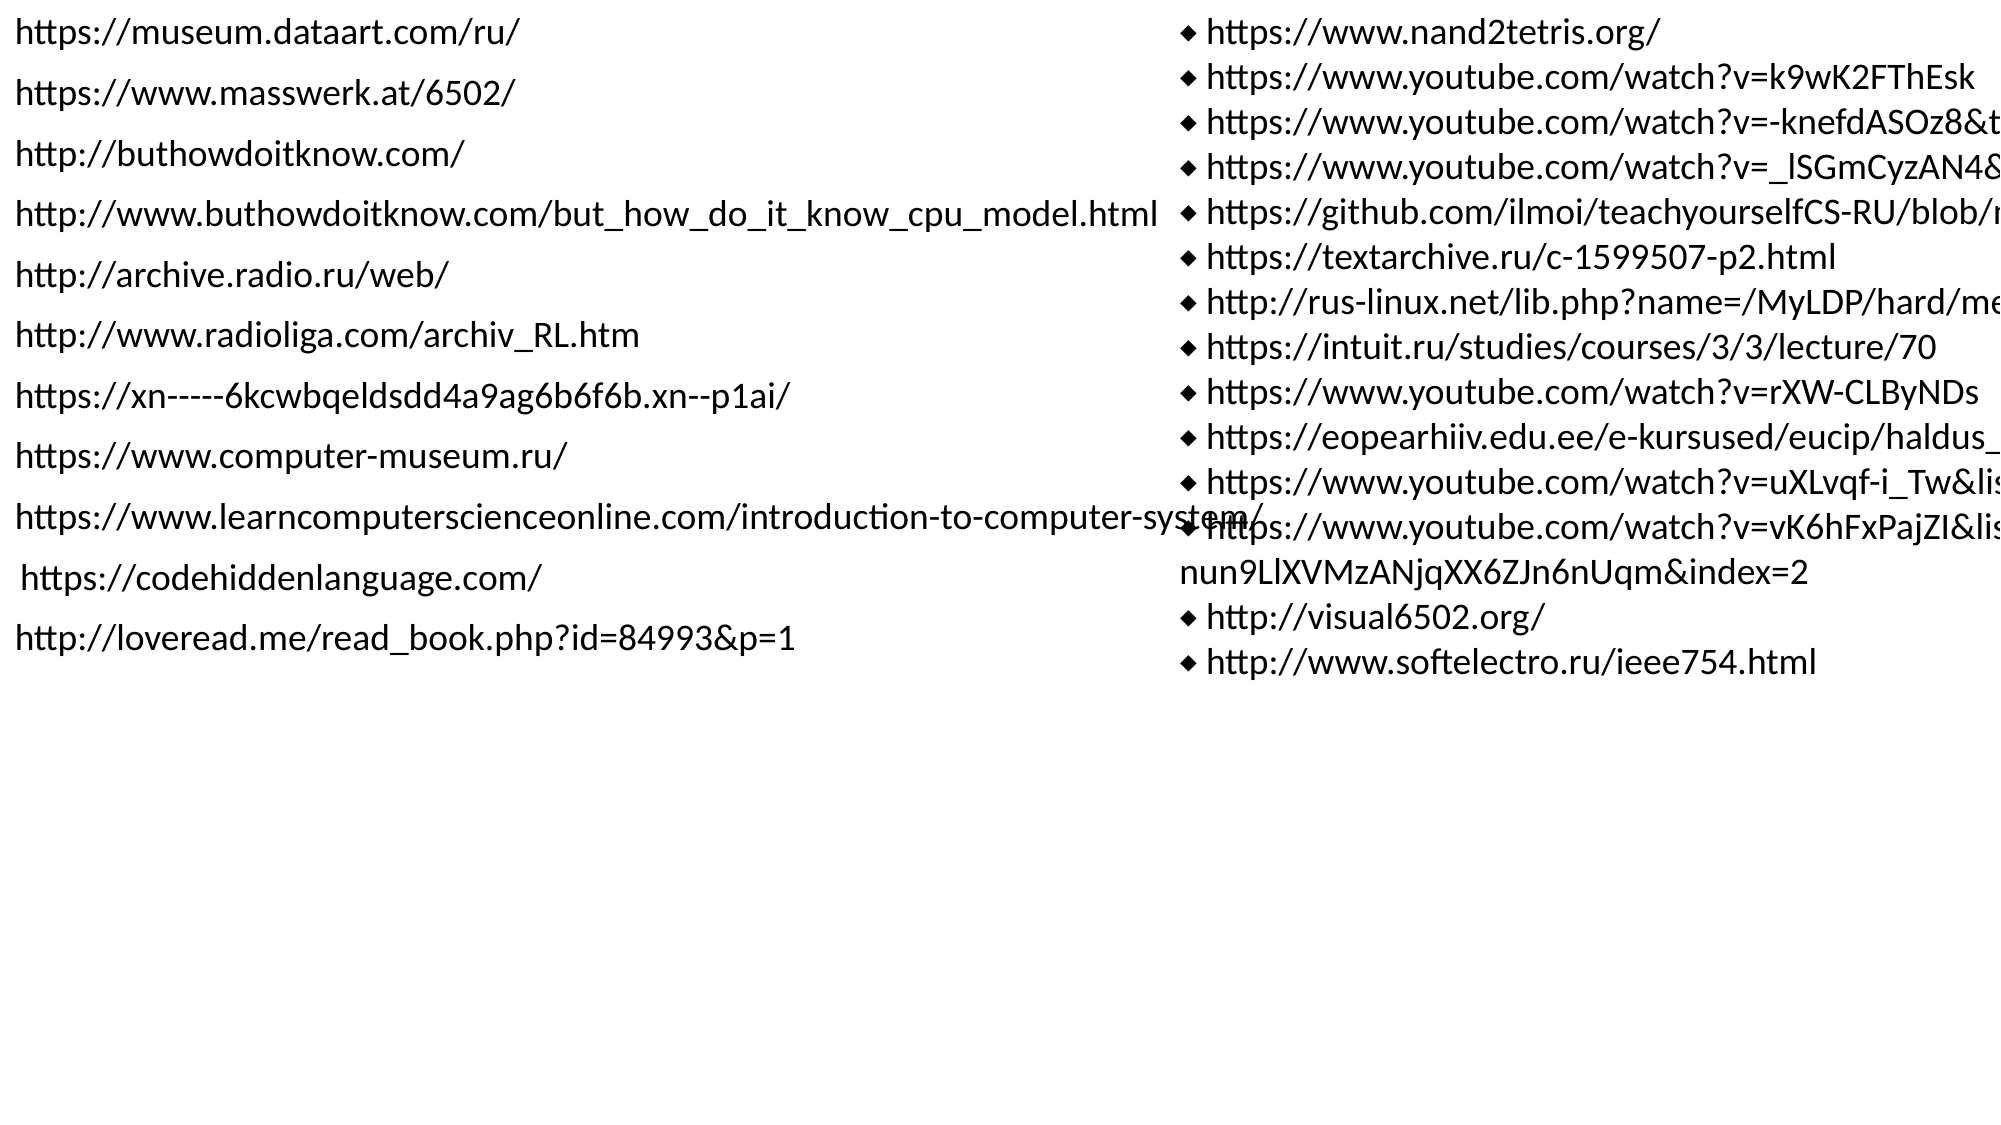

https://museum.dataart.com/ru/
⬥ https://www.nand2tetris.org/
⬥ https://www.youtube.com/watch?v=k9wK2FThEsk
⬥ https://www.youtube.com/watch?v=-knefdASOz8&t=84s
⬥ https://www.youtube.com/watch?v=_lSGmCyzAN4&t=209s
⬥ https://github.com/ilmoi/teachyourselfCS-RU/blob/master/Teach_yourself_cs-2020-RU.md
⬥ https://textarchive.ru/c-1599507-p2.html
⬥ http://rus-linux.net/lib.php?name=/MyLDP/hard/memory/memory.html
⬥ https://intuit.ru/studies/courses/3/3/lecture/70
⬥ https://www.youtube.com/watch?v=rXW-CLByNDs
⬥ https://eopearhiiv.edu.ee/e-kursused/eucip/haldus_vk/131_.html
⬥ https://www.youtube.com/watch?v=uXLvqf-i_Tw&list=PLjBiAnvlMPrh3u6BL5Cbvsey2GNI6dinE
⬥ https://www.youtube.com/watch?v=vK6hFxPajZI&list=PLo9ud28-nun9LlXVMzANjqXX6ZJn6nUqm&index=2
⬥ http://visual6502.org/
⬥ http://www.softelectro.ru/ieee754.html
https://www.masswerk.at/6502/
http://buthowdoitknow.com/
http://www.buthowdoitknow.com/but_how_do_it_know_cpu_model.html
http://archive.radio.ru/web/
http://www.radioliga.com/archiv_RL.htm
https://xn-----6kcwbqeldsdd4a9ag6b6f6b.xn--p1ai/
https://www.computer-museum.ru/
https://www.learncomputerscienceonline.com/introduction-to-computer-system/
https://codehiddenlanguage.com/
http://loveread.me/read_book.php?id=84993&p=1